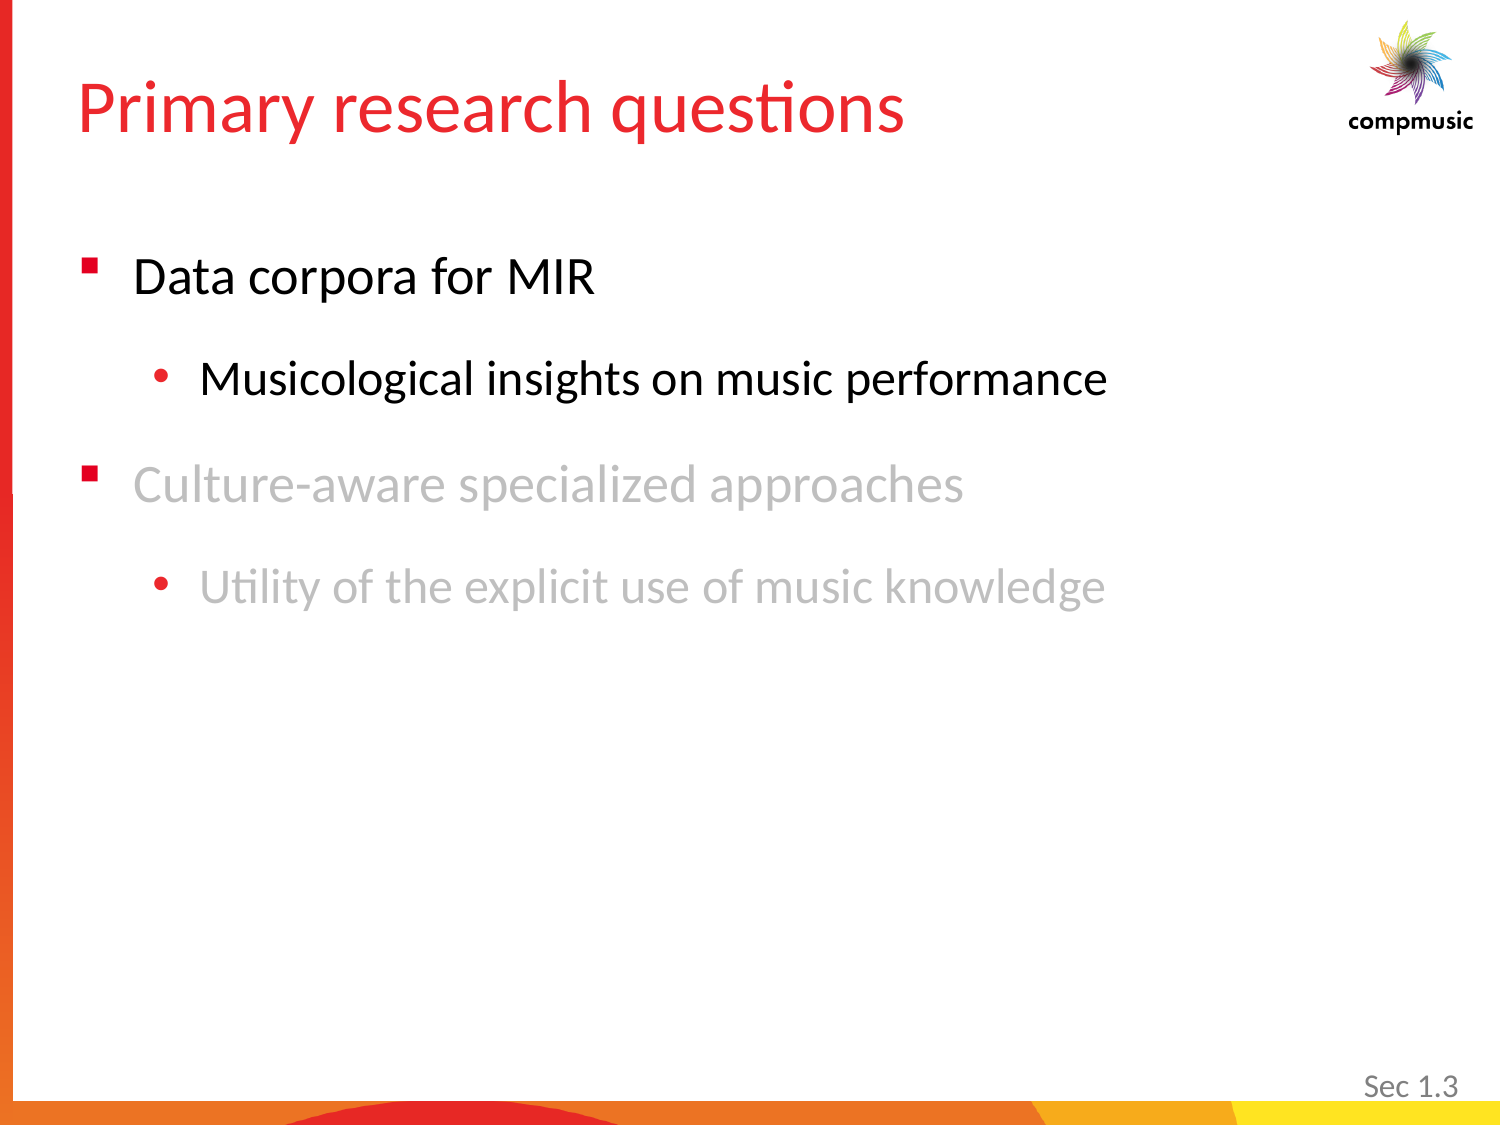

# Primary research questions
Data corpora for MIR
Musicological insights on music performance
Culture-aware specialized approaches
Utility of the explicit use of music knowledge
Sec 1.3